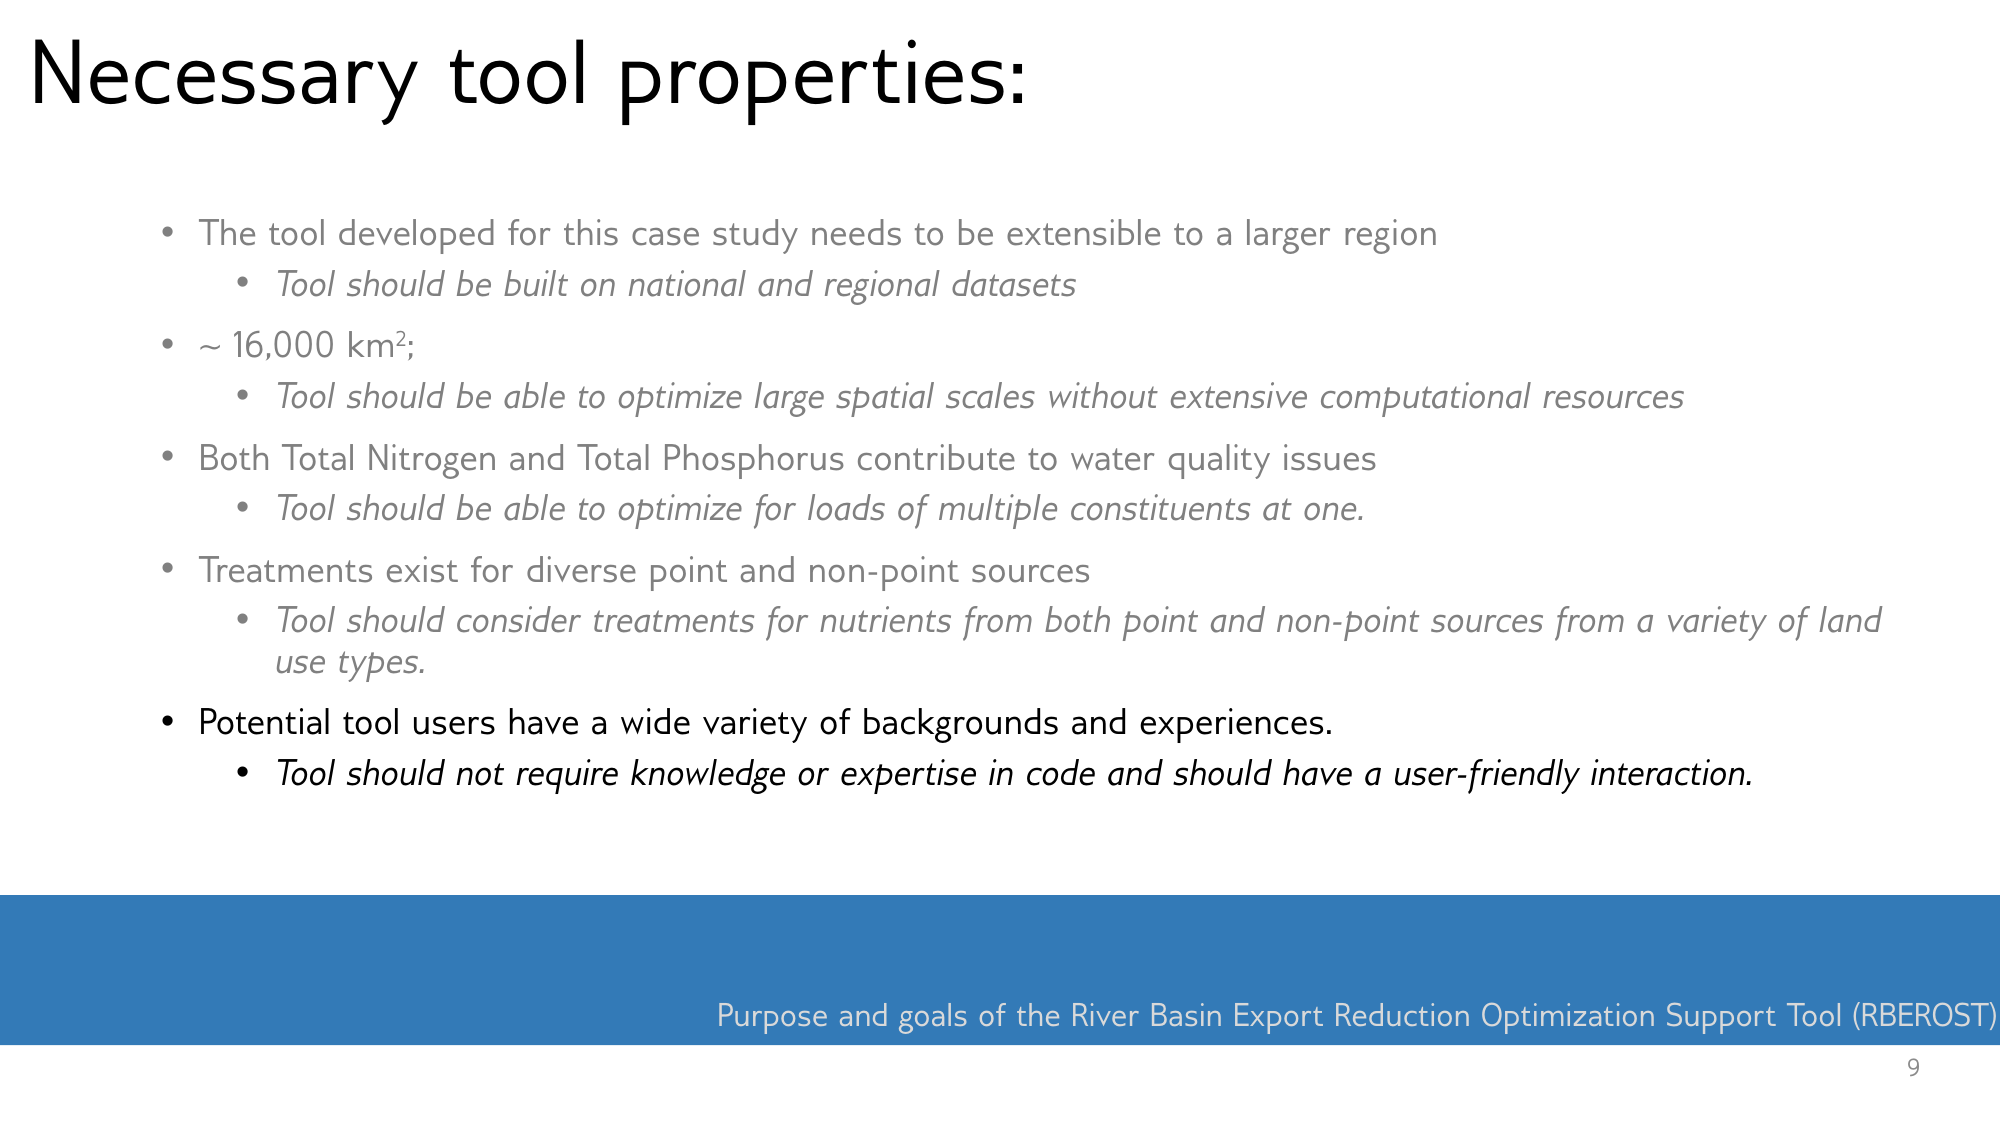

Necessary tool properties:
The tool developed for this case study needs to be extensible to a larger region
Tool should be built on national and regional datasets
~ 16,000 km2;
Tool should be able to optimize large spatial scales without extensive computational resources
Both Total Nitrogen and Total Phosphorus contribute to water quality issues
Tool should be able to optimize for loads of multiple constituents at one.
Treatments exist for diverse point and non-point sources
Tool should consider treatments for nutrients from both point and non-point sources from a variety of land use types.
Potential tool users have a wide variety of backgrounds and experiences.
Tool should not require knowledge or expertise in code and should have a user-friendly interaction.

Purpose and goals of the River Basin Export Reduction Optimization Support Tool (RBEROST)

9